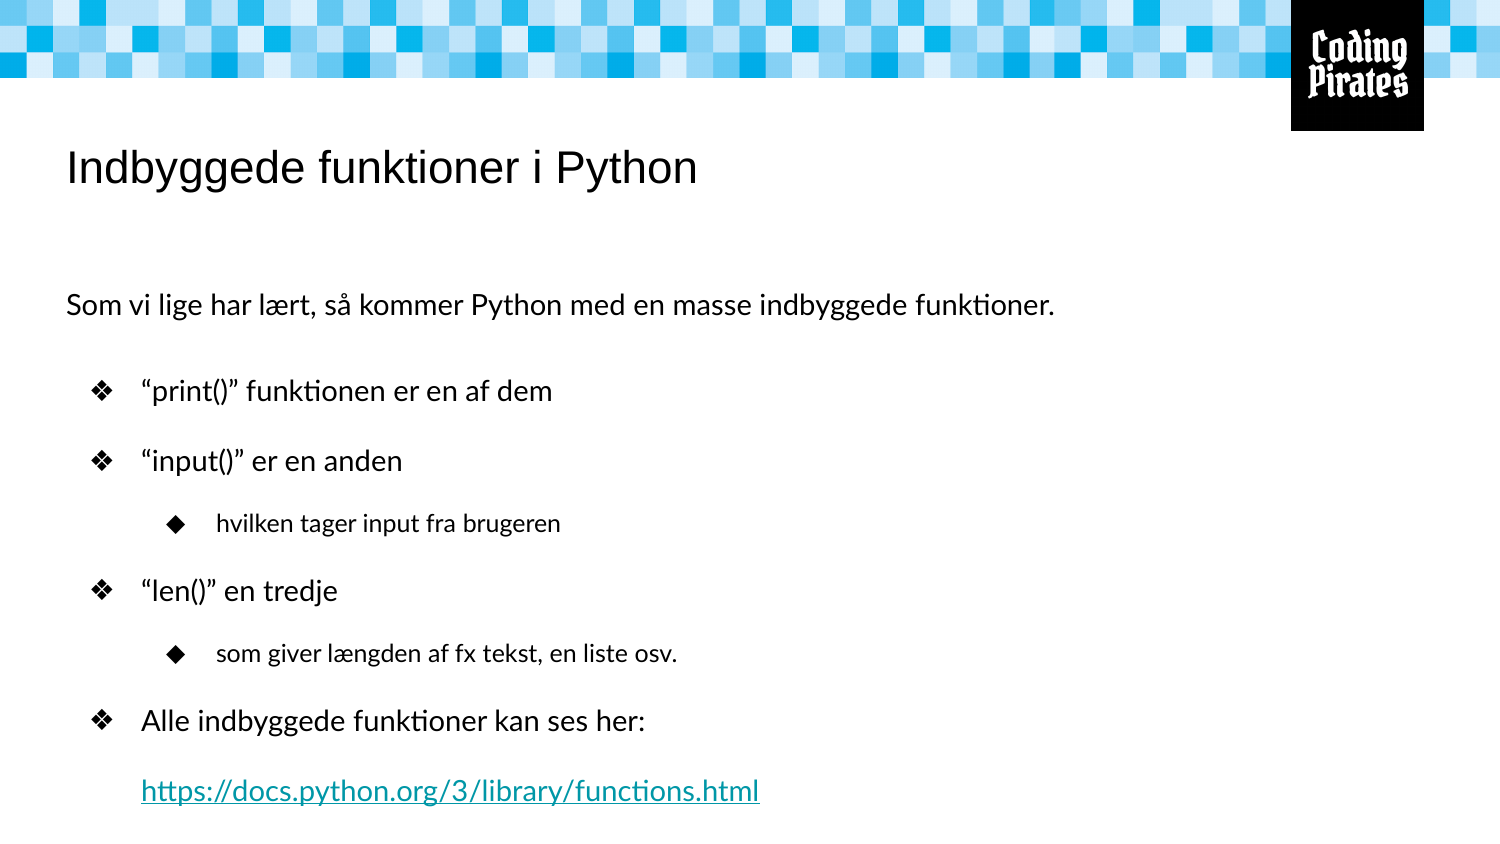

# Indbyggede funktioner i Python
Som vi lige har lært, så kommer Python med en masse indbyggede funktioner.
“print()” funktionen er en af dem
“input()” er en anden
hvilken tager input fra brugeren
“len()” en tredje
som giver længden af fx tekst, en liste osv.
Alle indbyggede funktioner kan ses her:
https://docs.python.org/3/library/functions.html